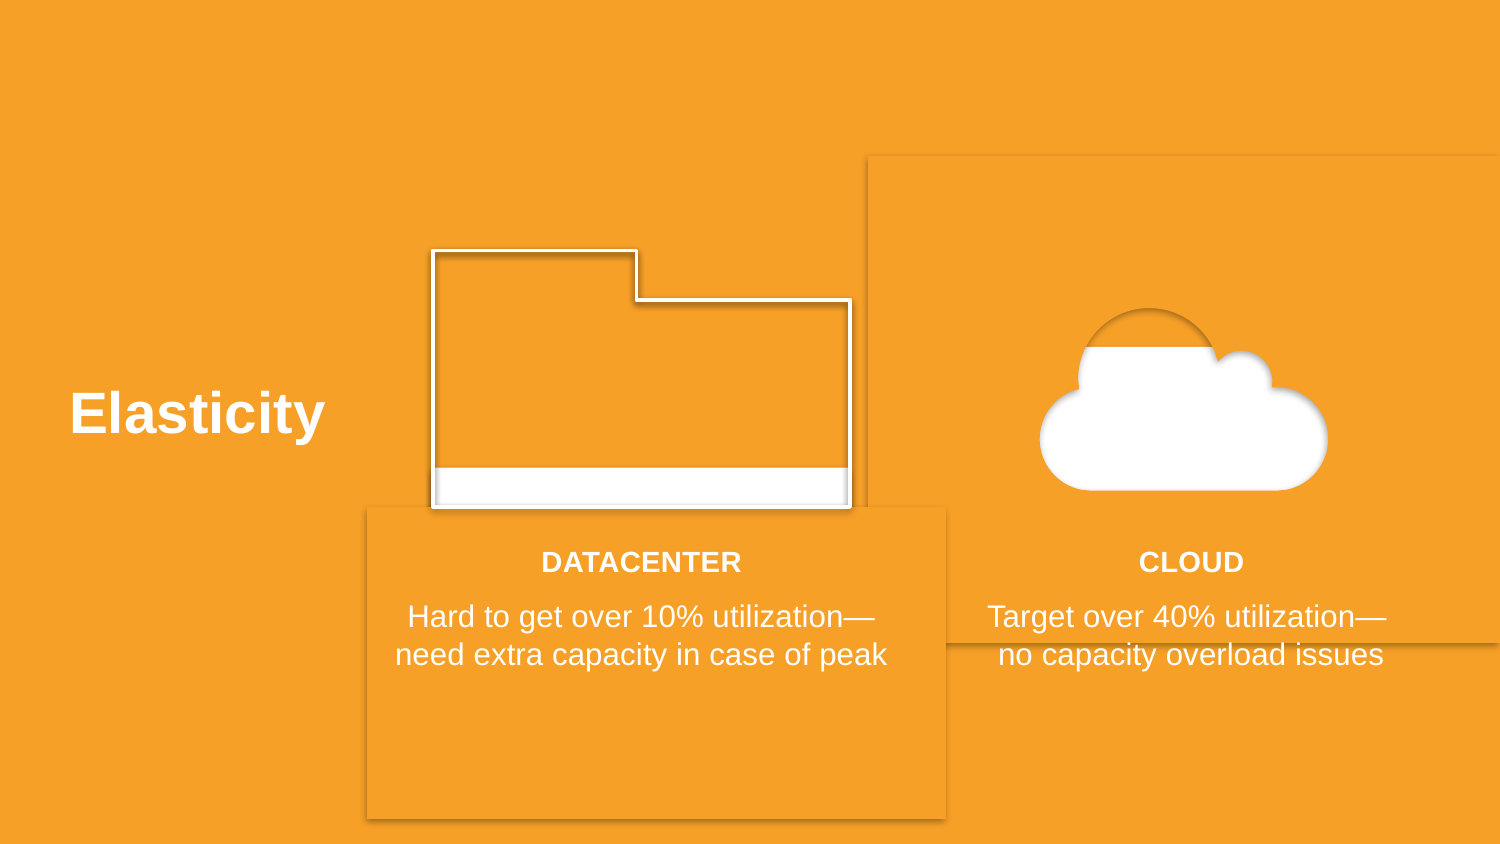

Elasticity

DATACENTER
Hard to get over 10% utilization— need extra capacity in case of peak
CLOUD
Target over 40% utilization—
no capacity overload issues